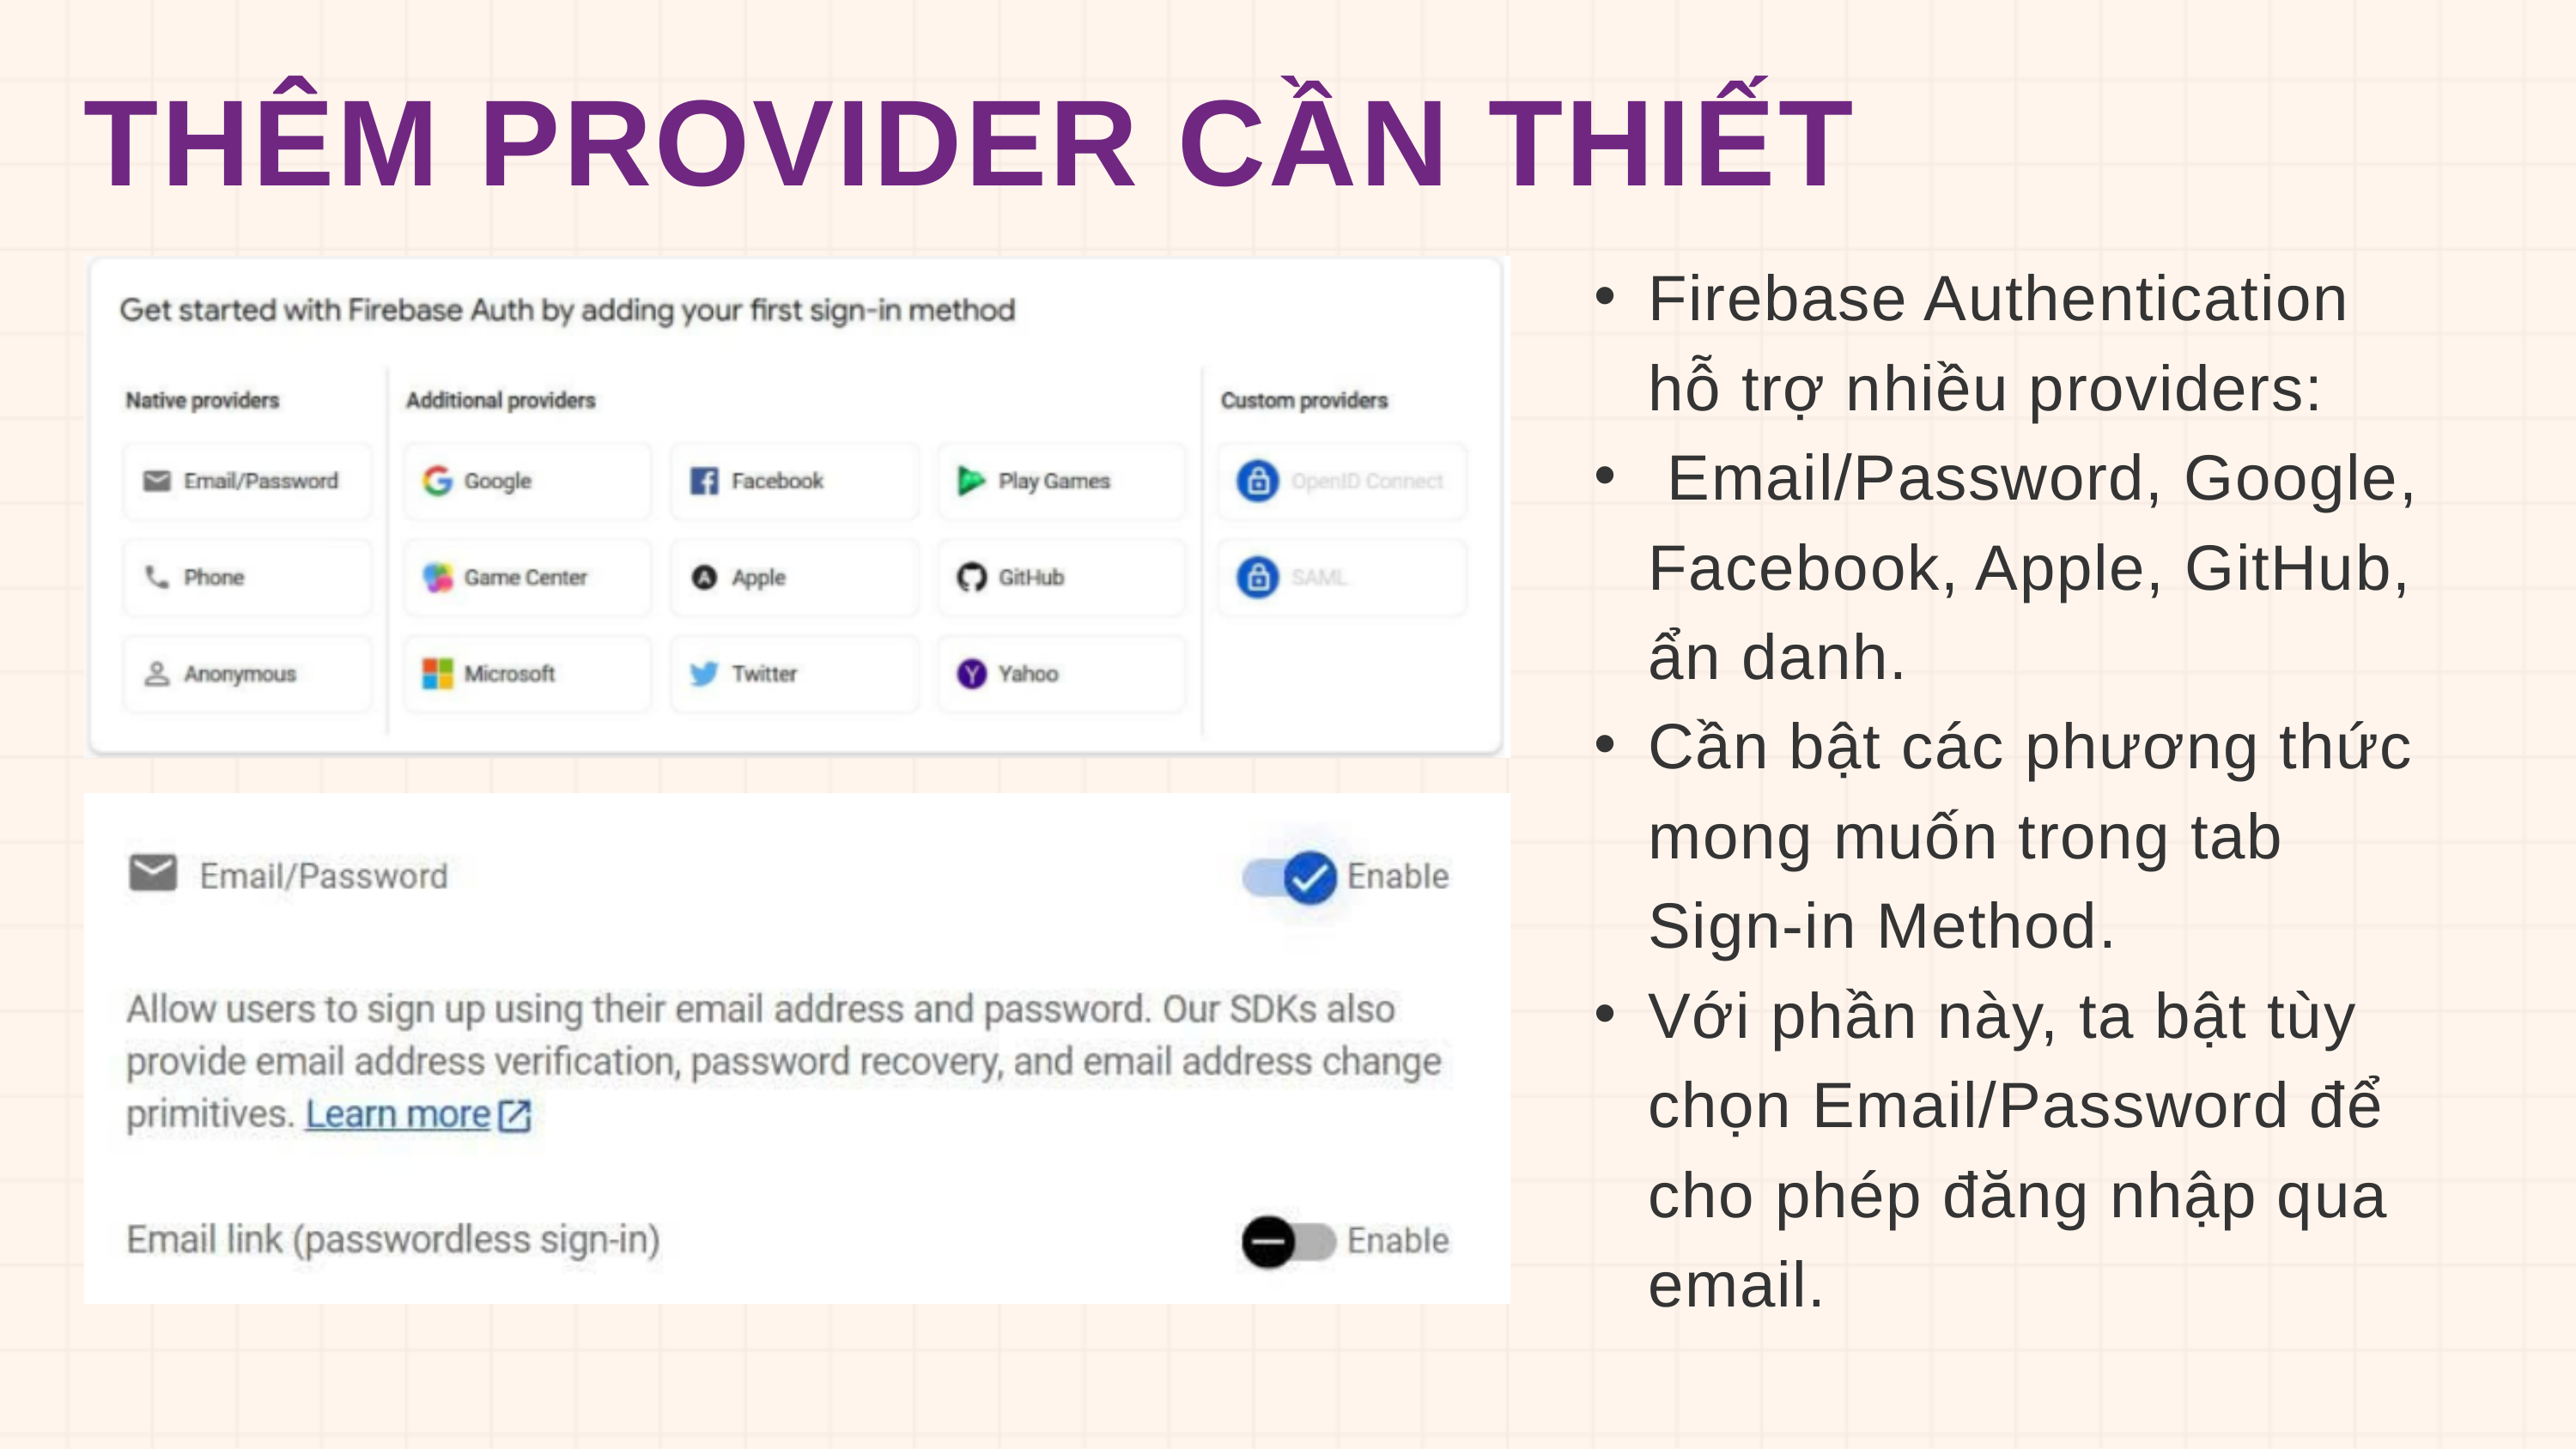

THÊM PROVIDER CẦN THIẾT
Firebase Authentication hỗ trợ nhiều providers:
 Email/Password, Google, Facebook, Apple, GitHub, ẩn danh.
Cần bật các phương thức mong muốn trong tab Sign-in Method.
Với phần này, ta bật tùy chọn Email/Password để cho phép đăng nhập qua email.